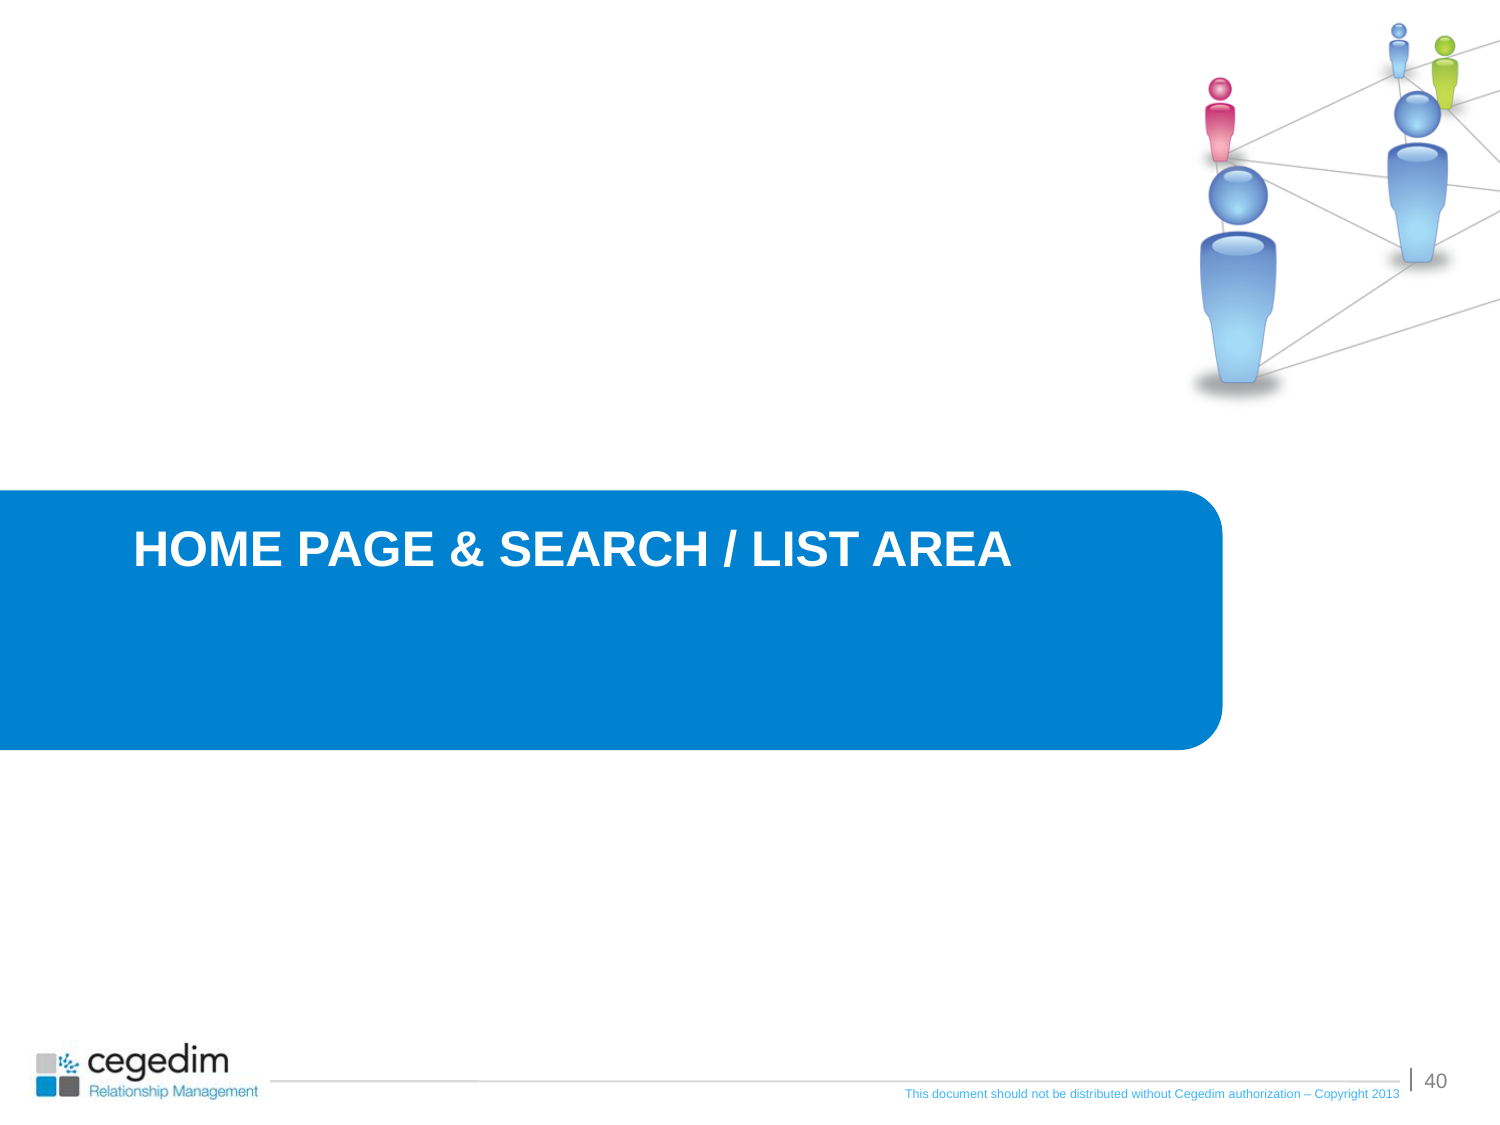

# HOME PAGE & SEARCH / LIST AREA